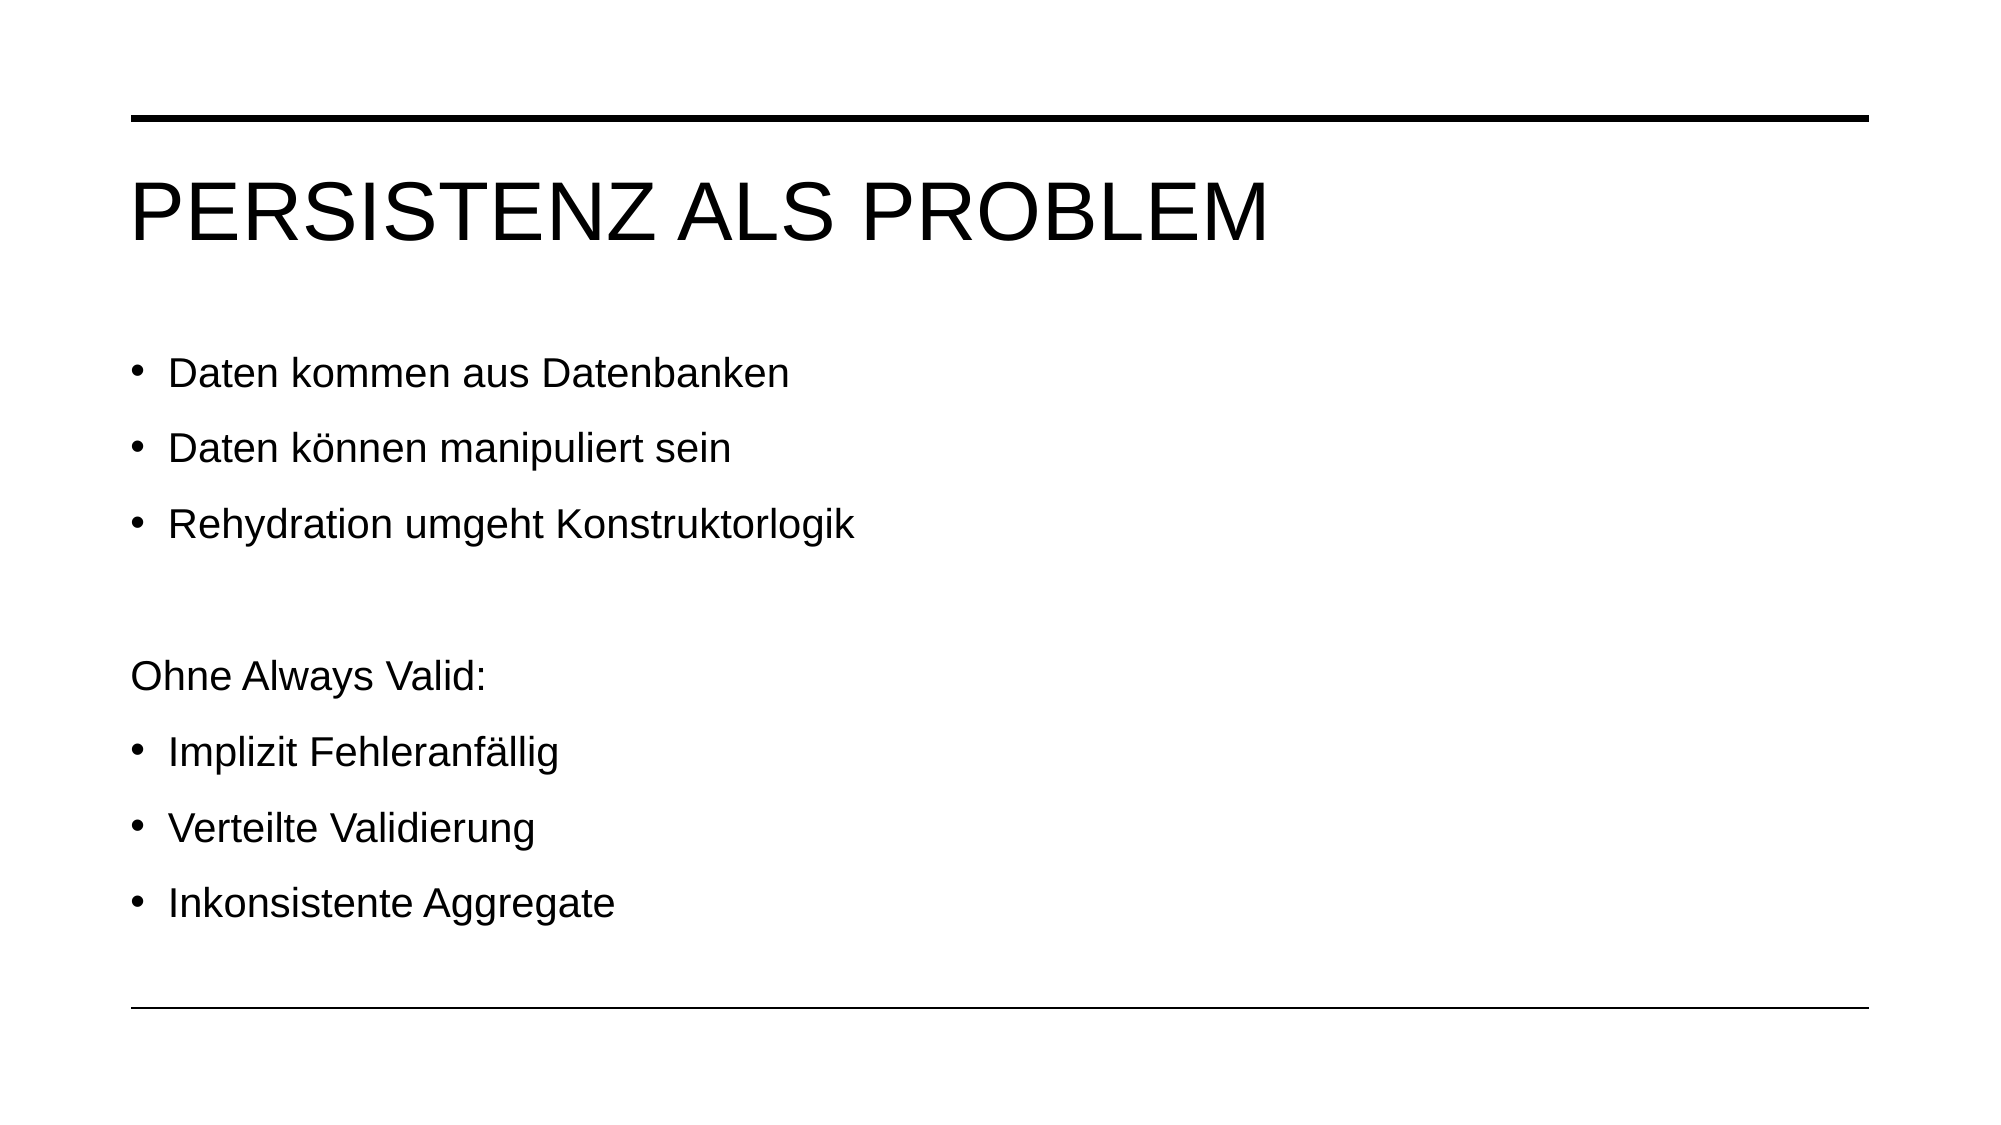

# Persistenz als problem
Daten kommen aus Datenbanken
Daten können manipuliert sein
Rehydration umgeht Konstruktorlogik

Ohne Always Valid:
Implizit Fehleranfällig
Verteilte Validierung
Inkonsistente Aggregate